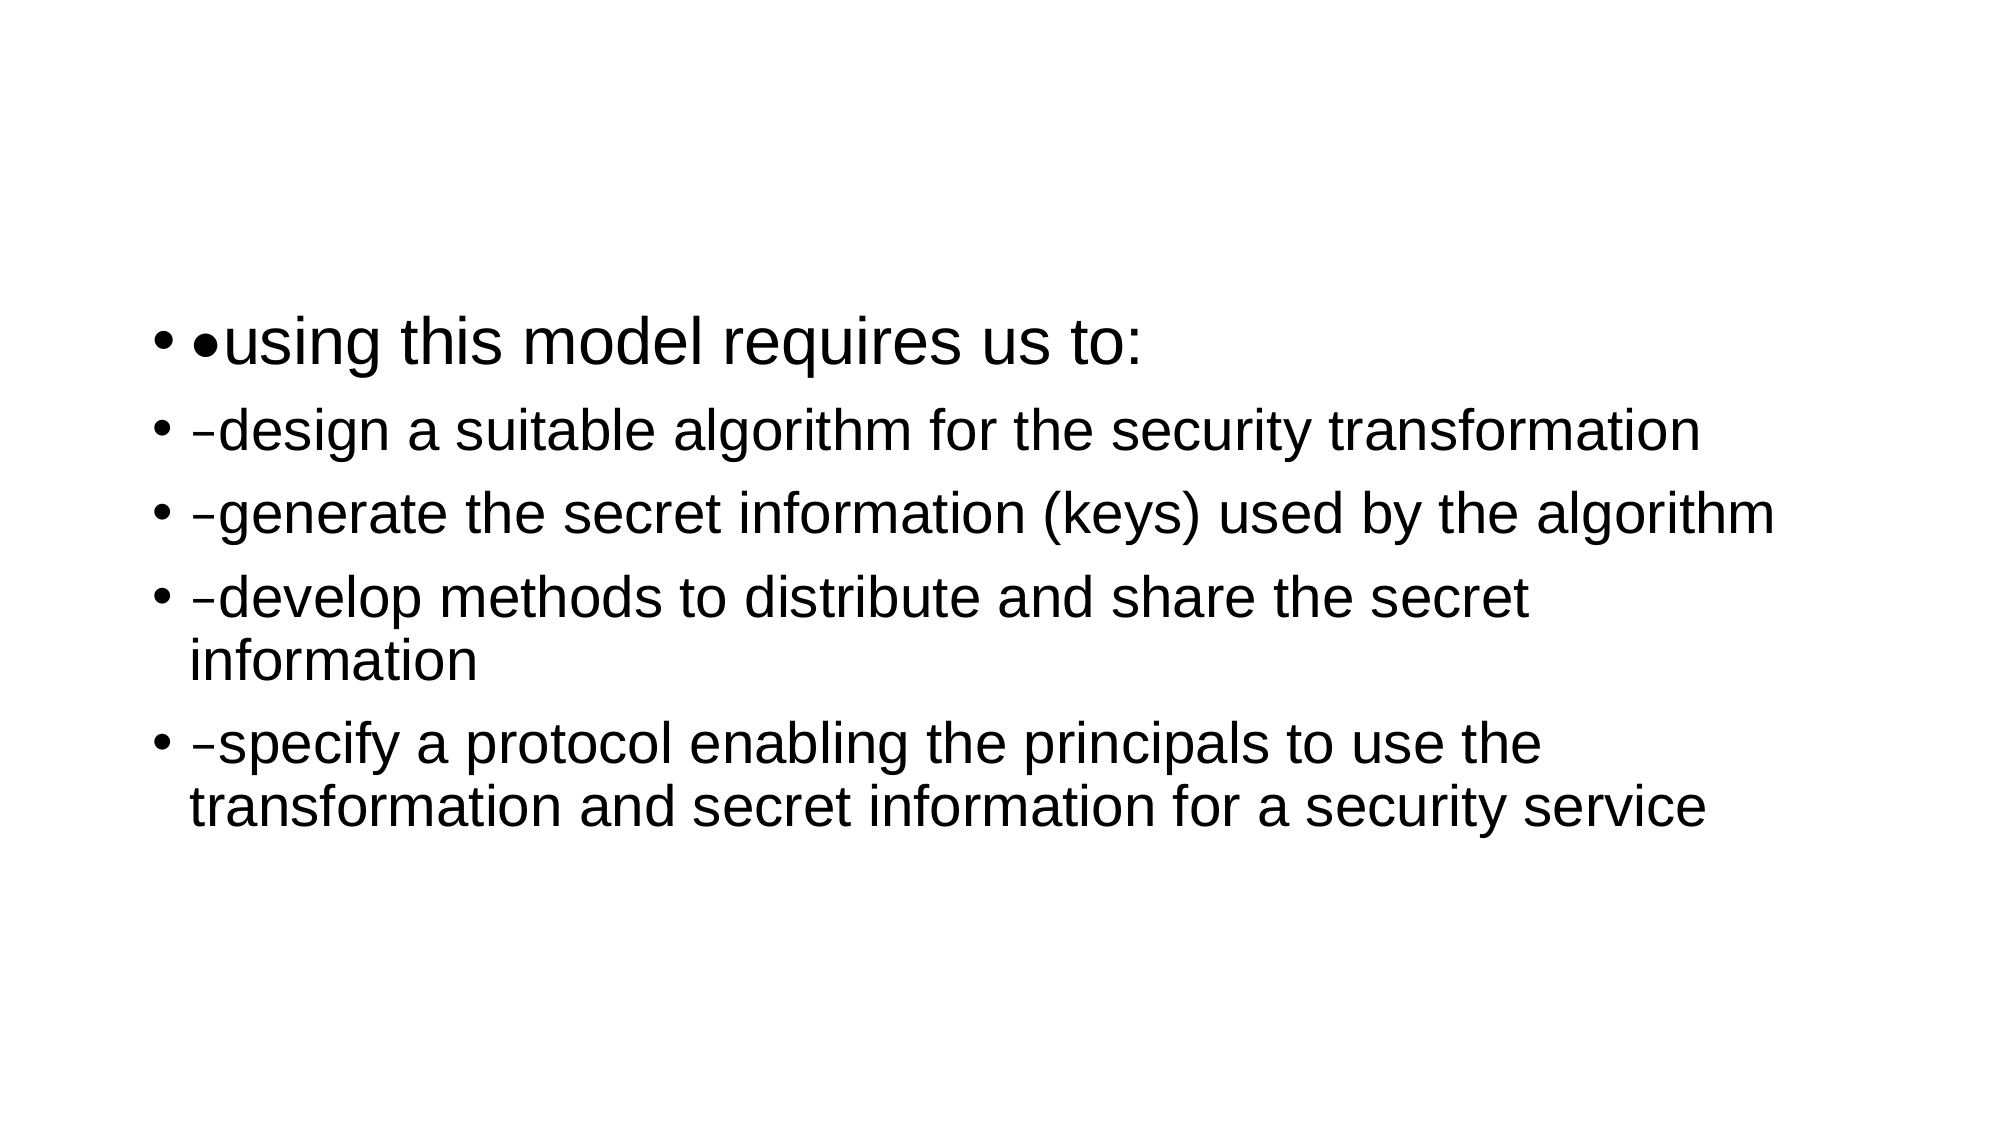

#
•using this model requires us to:
–design a suitable algorithm for the security transformation
–generate the secret information (keys) used by the algorithm
–develop methods to distribute and share the secret information
–specify a protocol enabling the principals to use the transformation and secret information for a security service